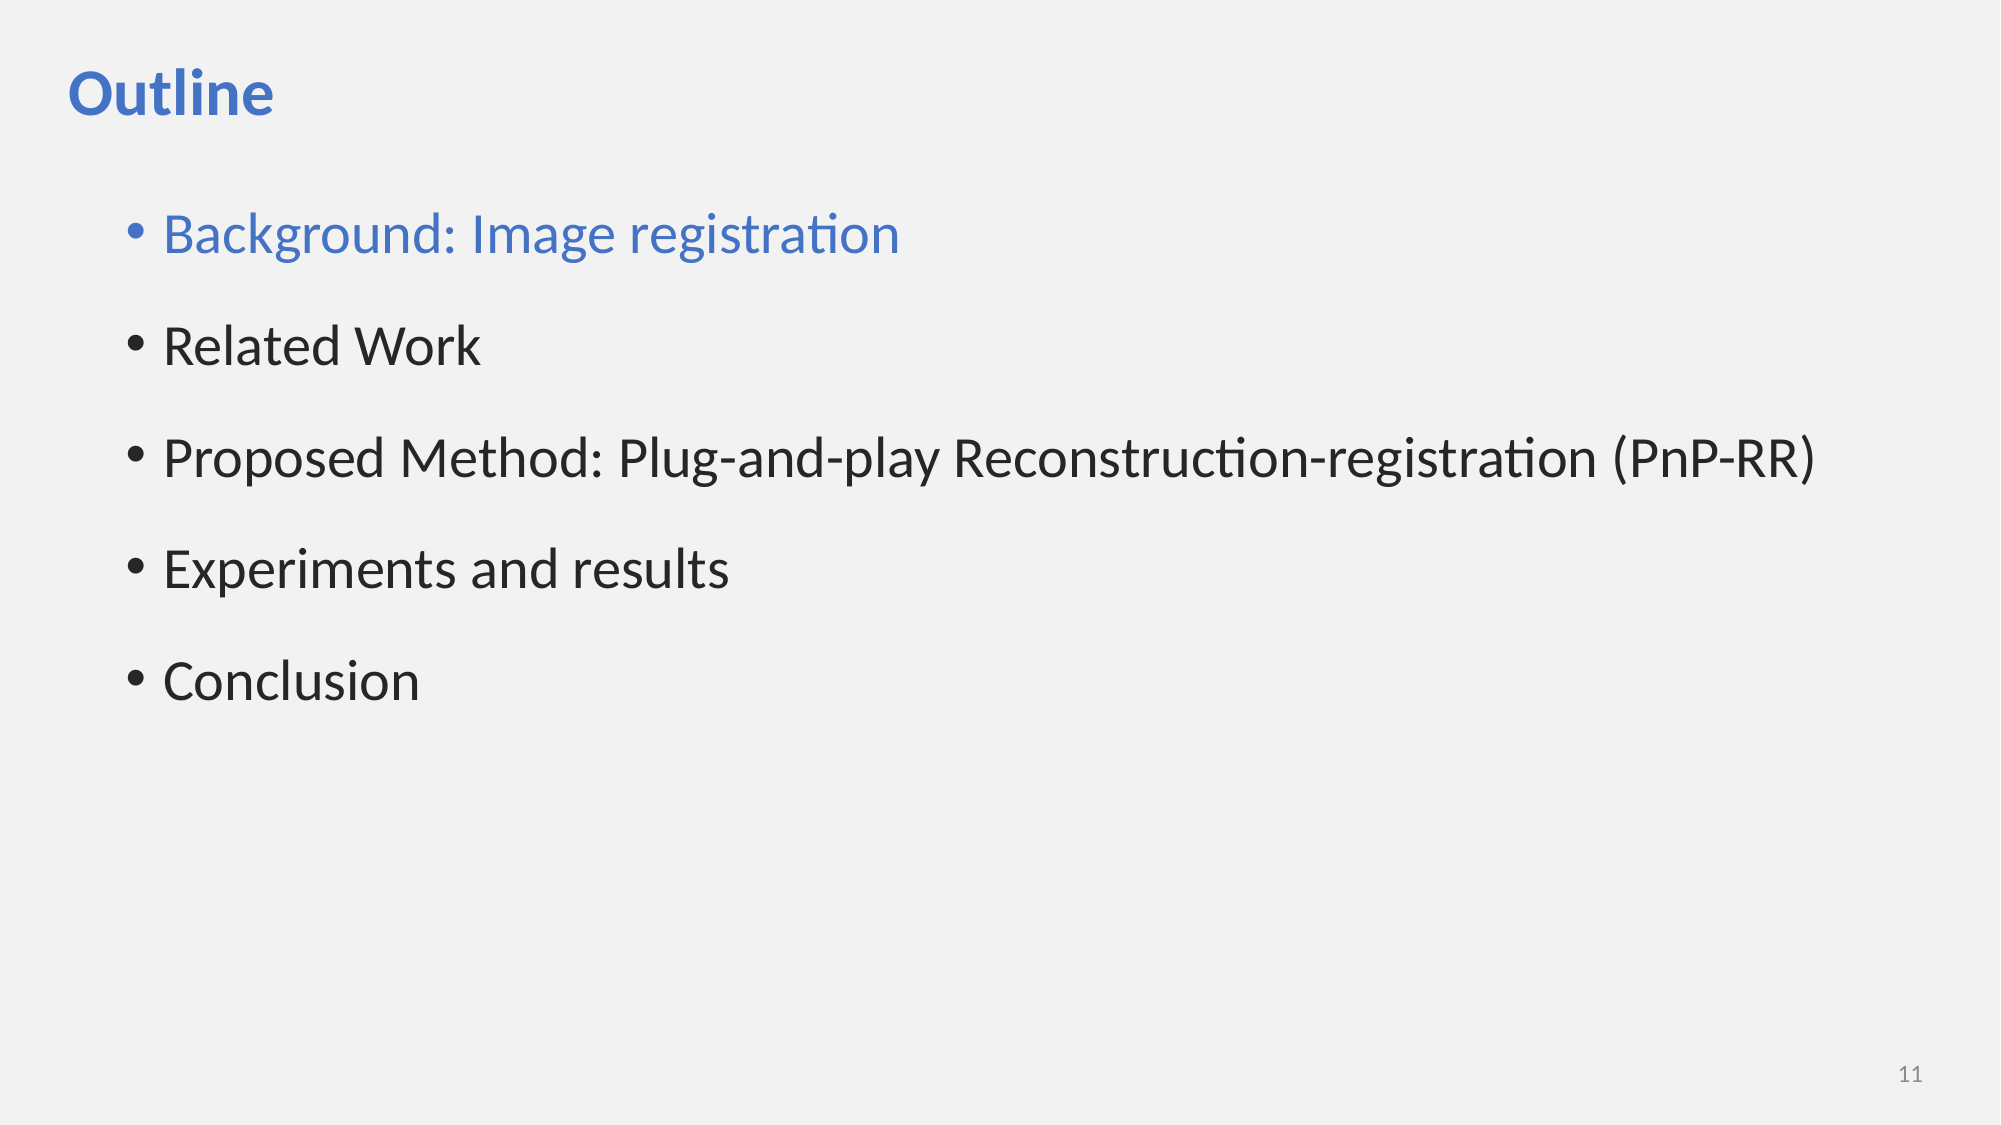

# Outline
Background: Image registration
Related Work
Proposed Method: Plug-and-play Reconstruction-registration (PnP-RR)
Experiments and results
Conclusion
11